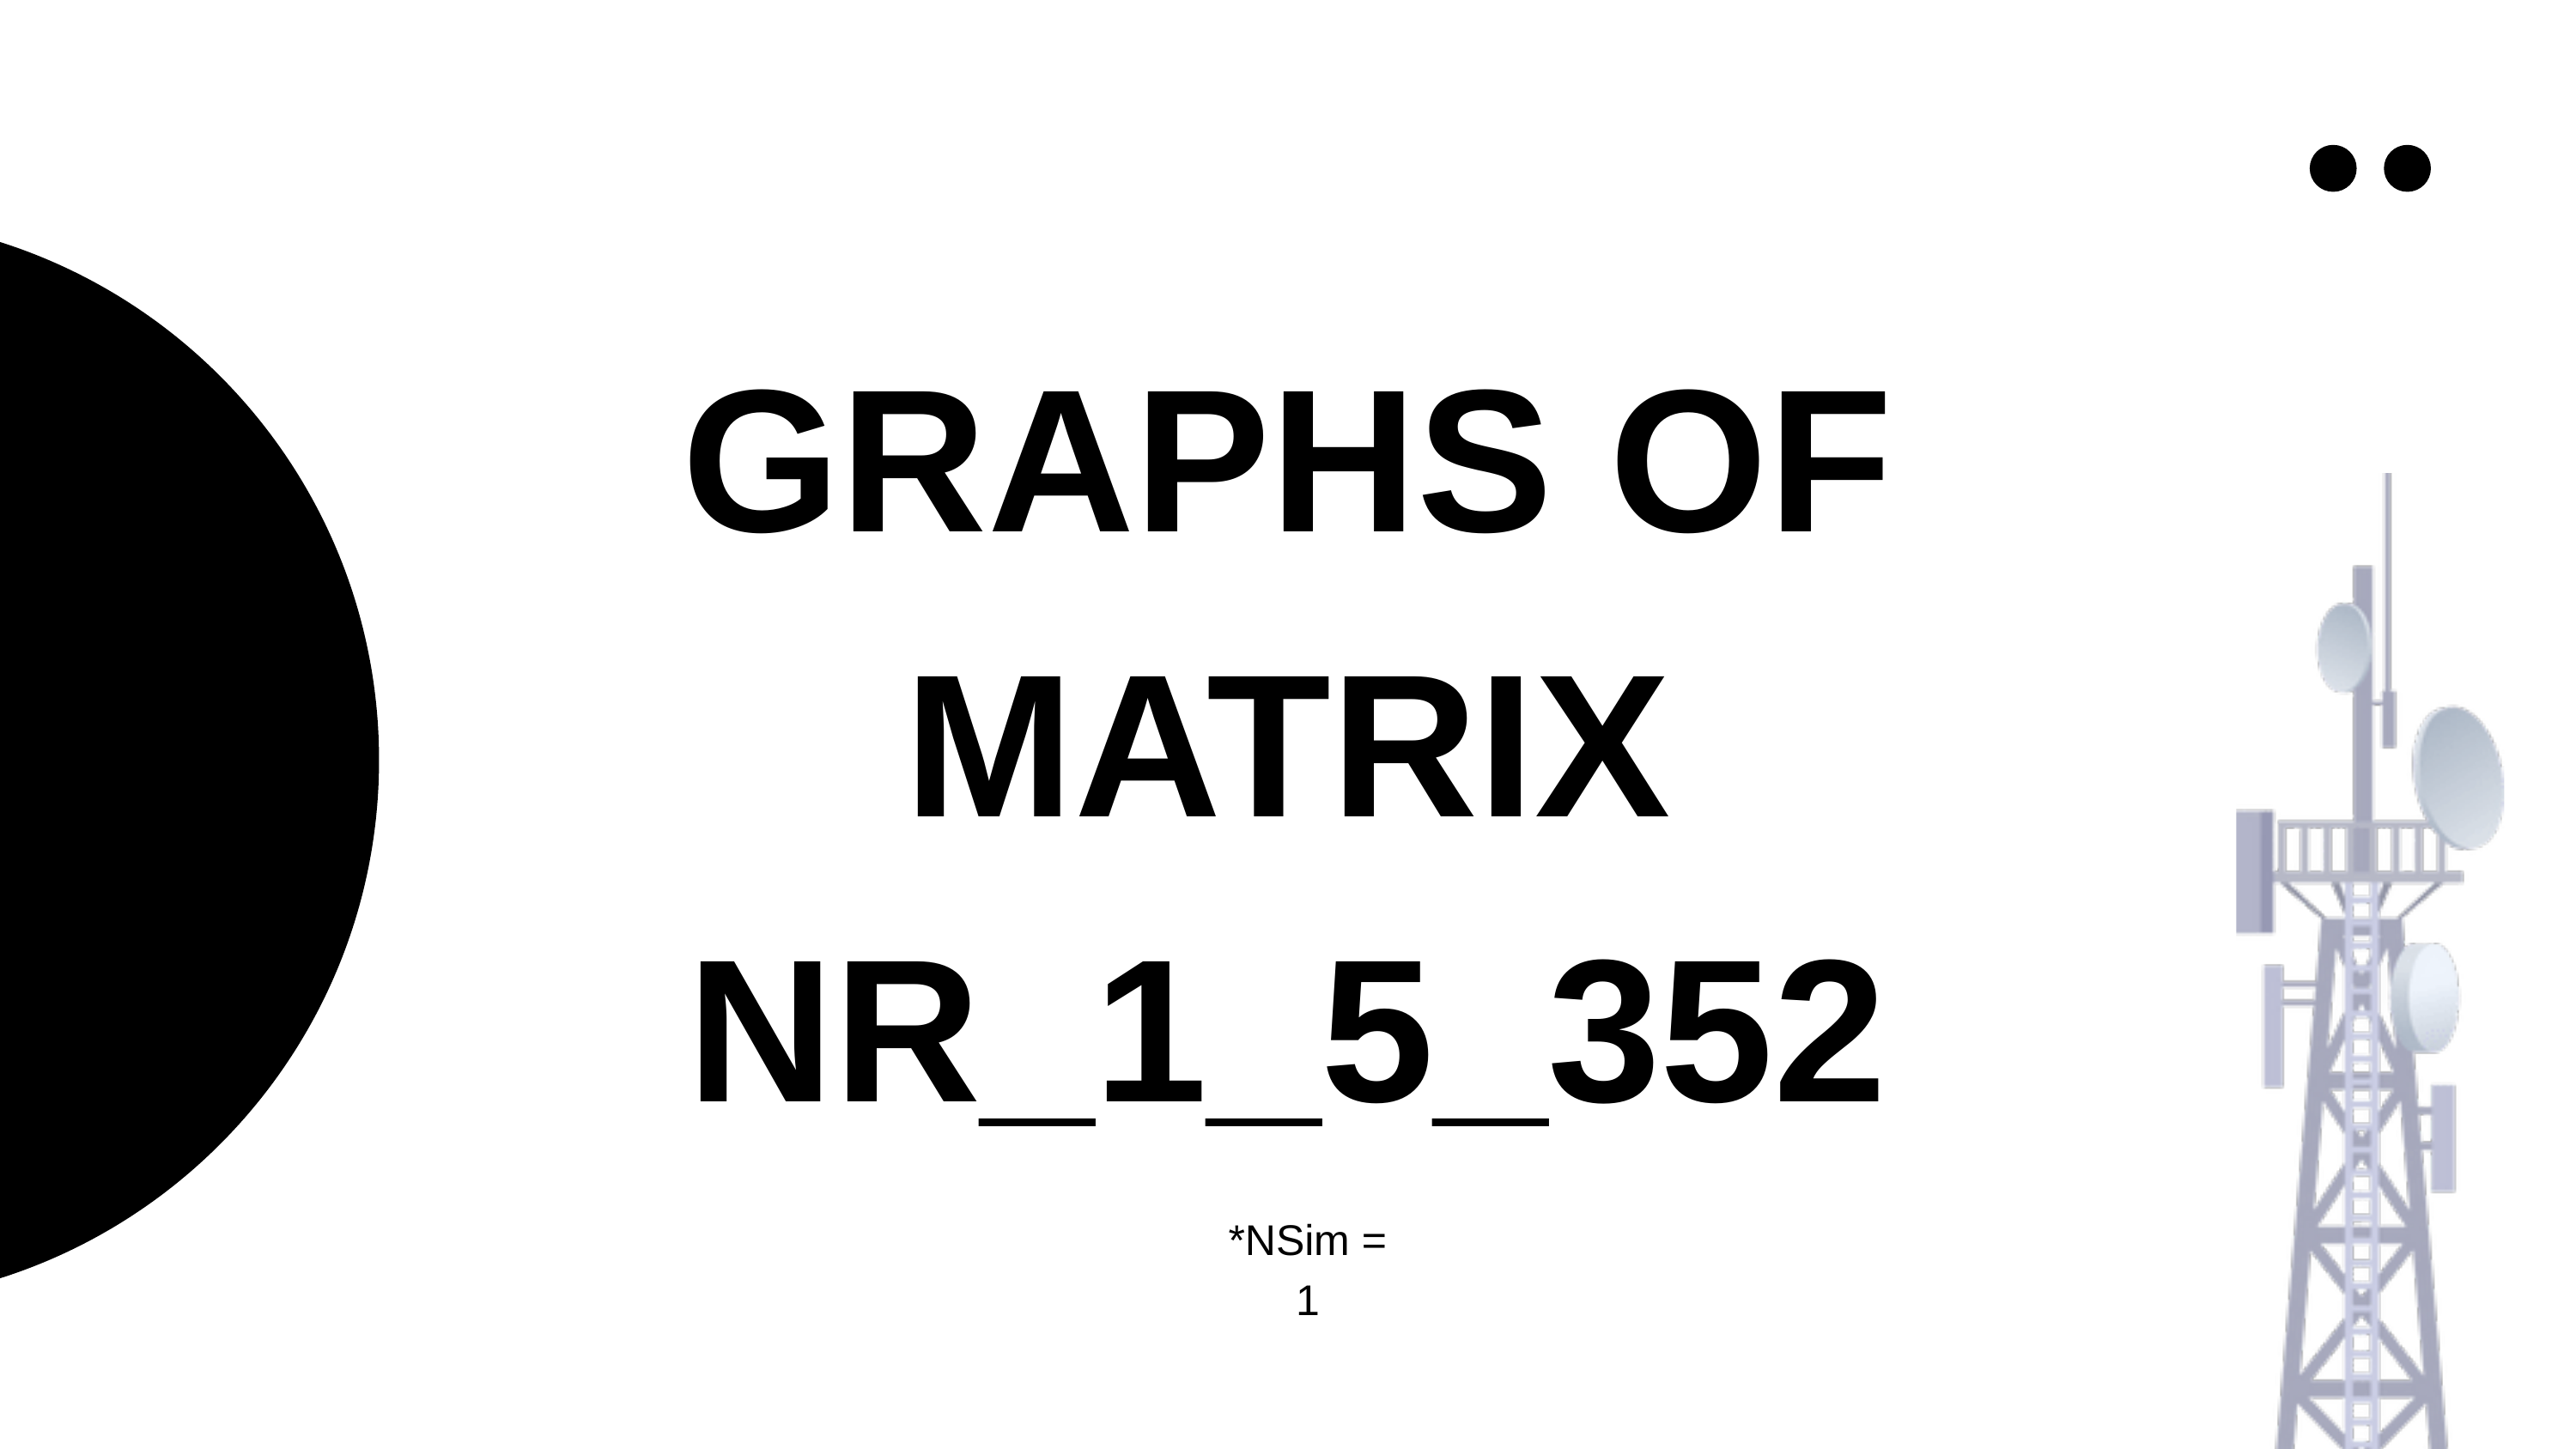

GRAPHS OF MATRIX NR_1_5_352

*NSim = 1